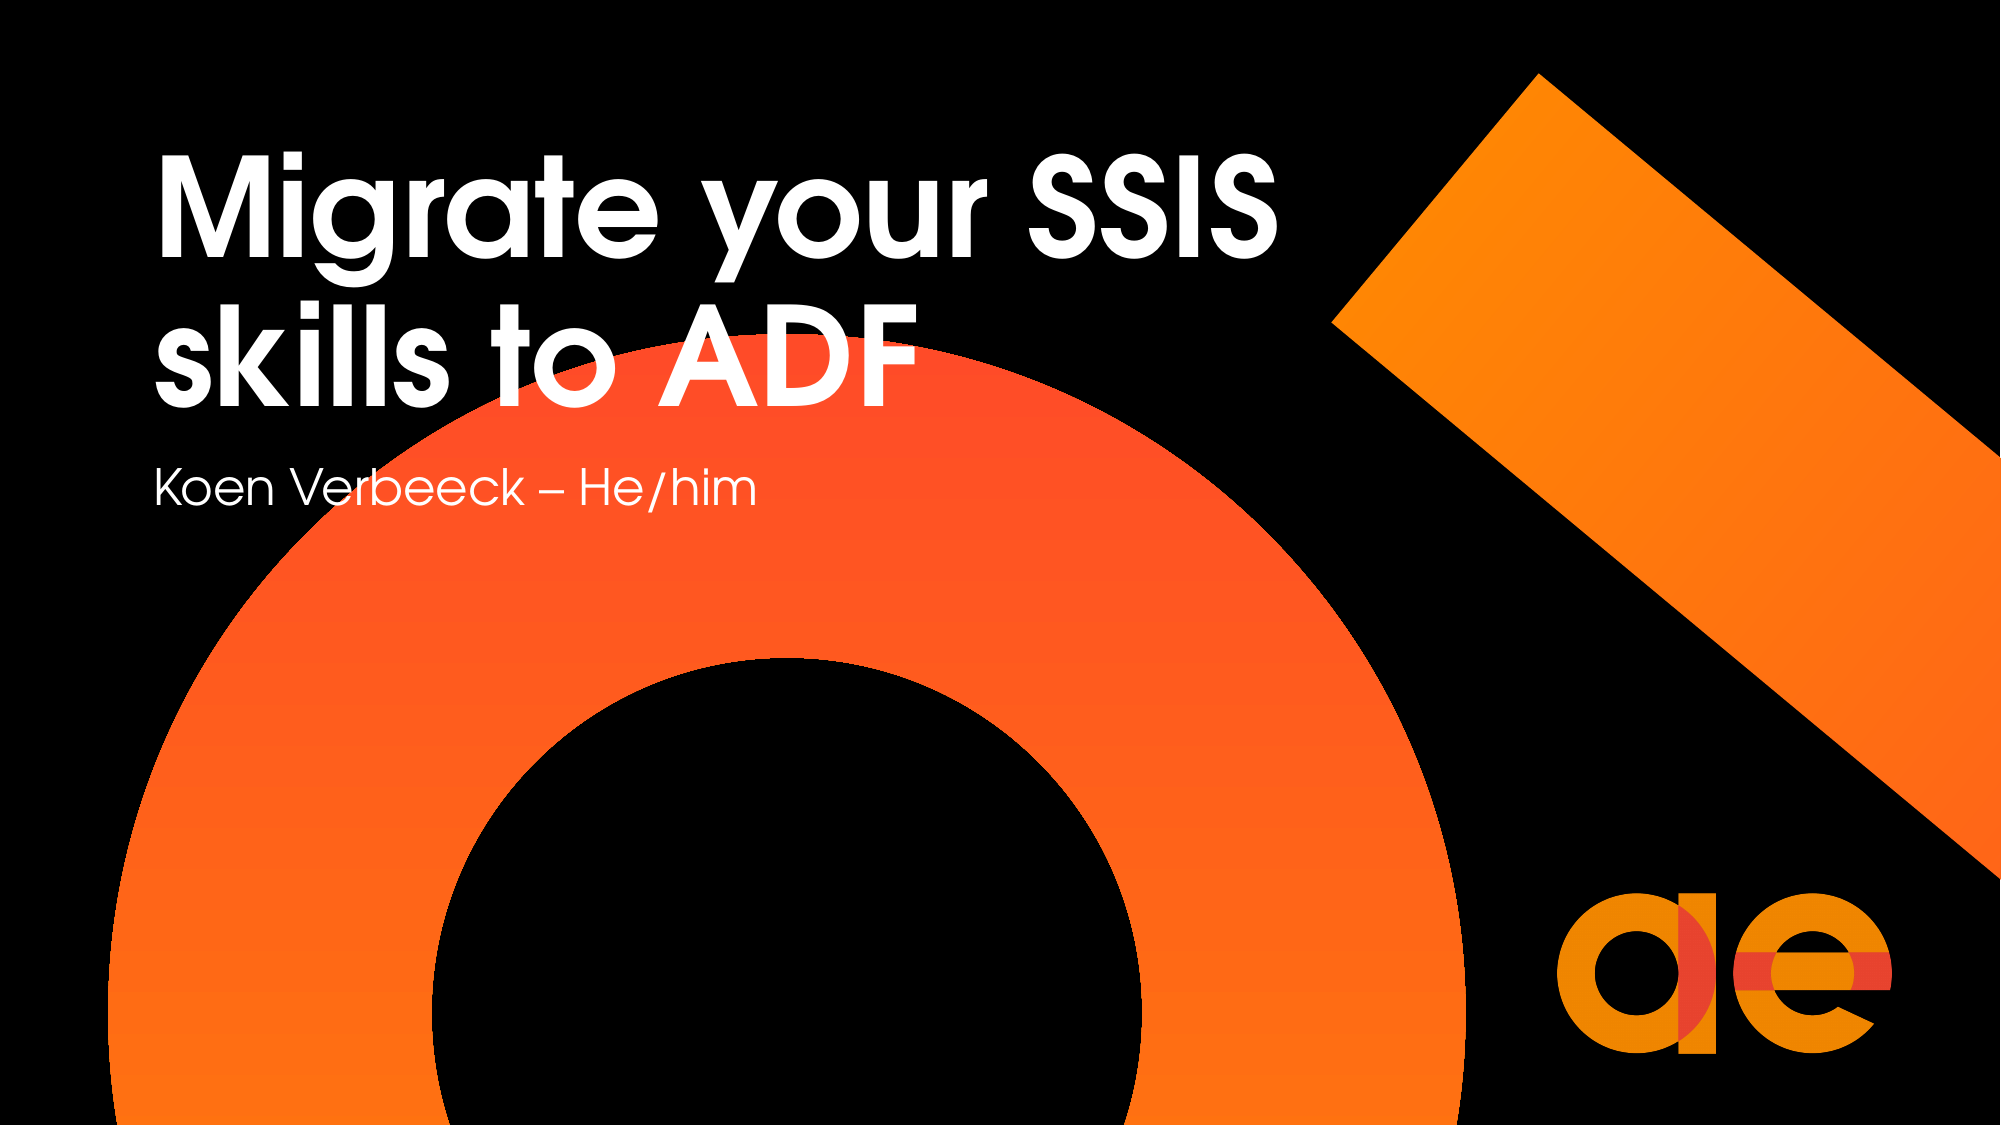

# Migrate your SSIS skills to ADF
Koen Verbeeck – He/him